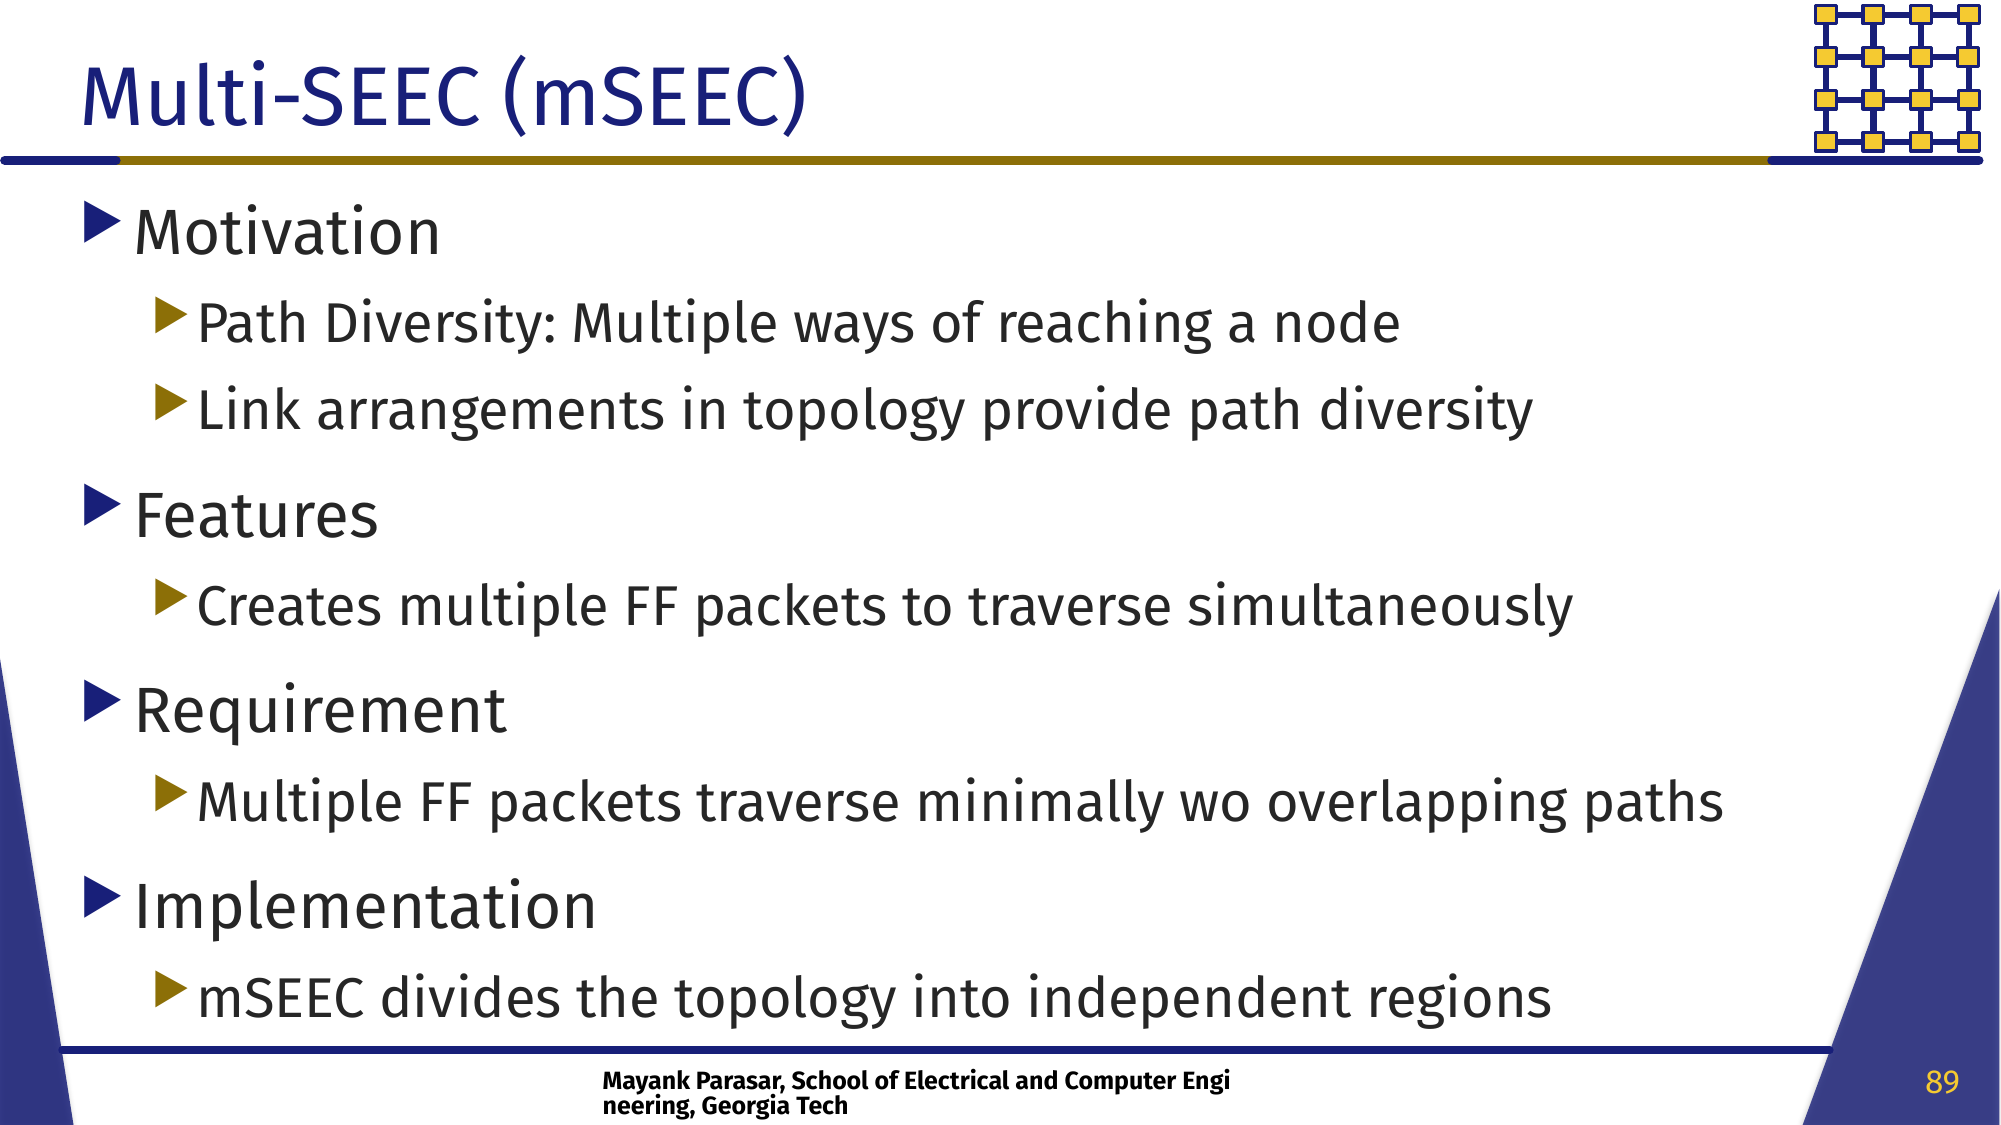

# Multi-SEEC (mSEEC)
Motivation
Path Diversity: Multiple ways of reaching a node
Link arrangements in topology provide path diversity
Features
Creates multiple FF packets to traverse simultaneously
Requirement
Multiple FF packets traverse minimally wo overlapping paths
Implementation
mSEEC divides the topology into independent regions

89
Mayank Parasar, School of Electrical and Computer Engineering, Georgia Tech